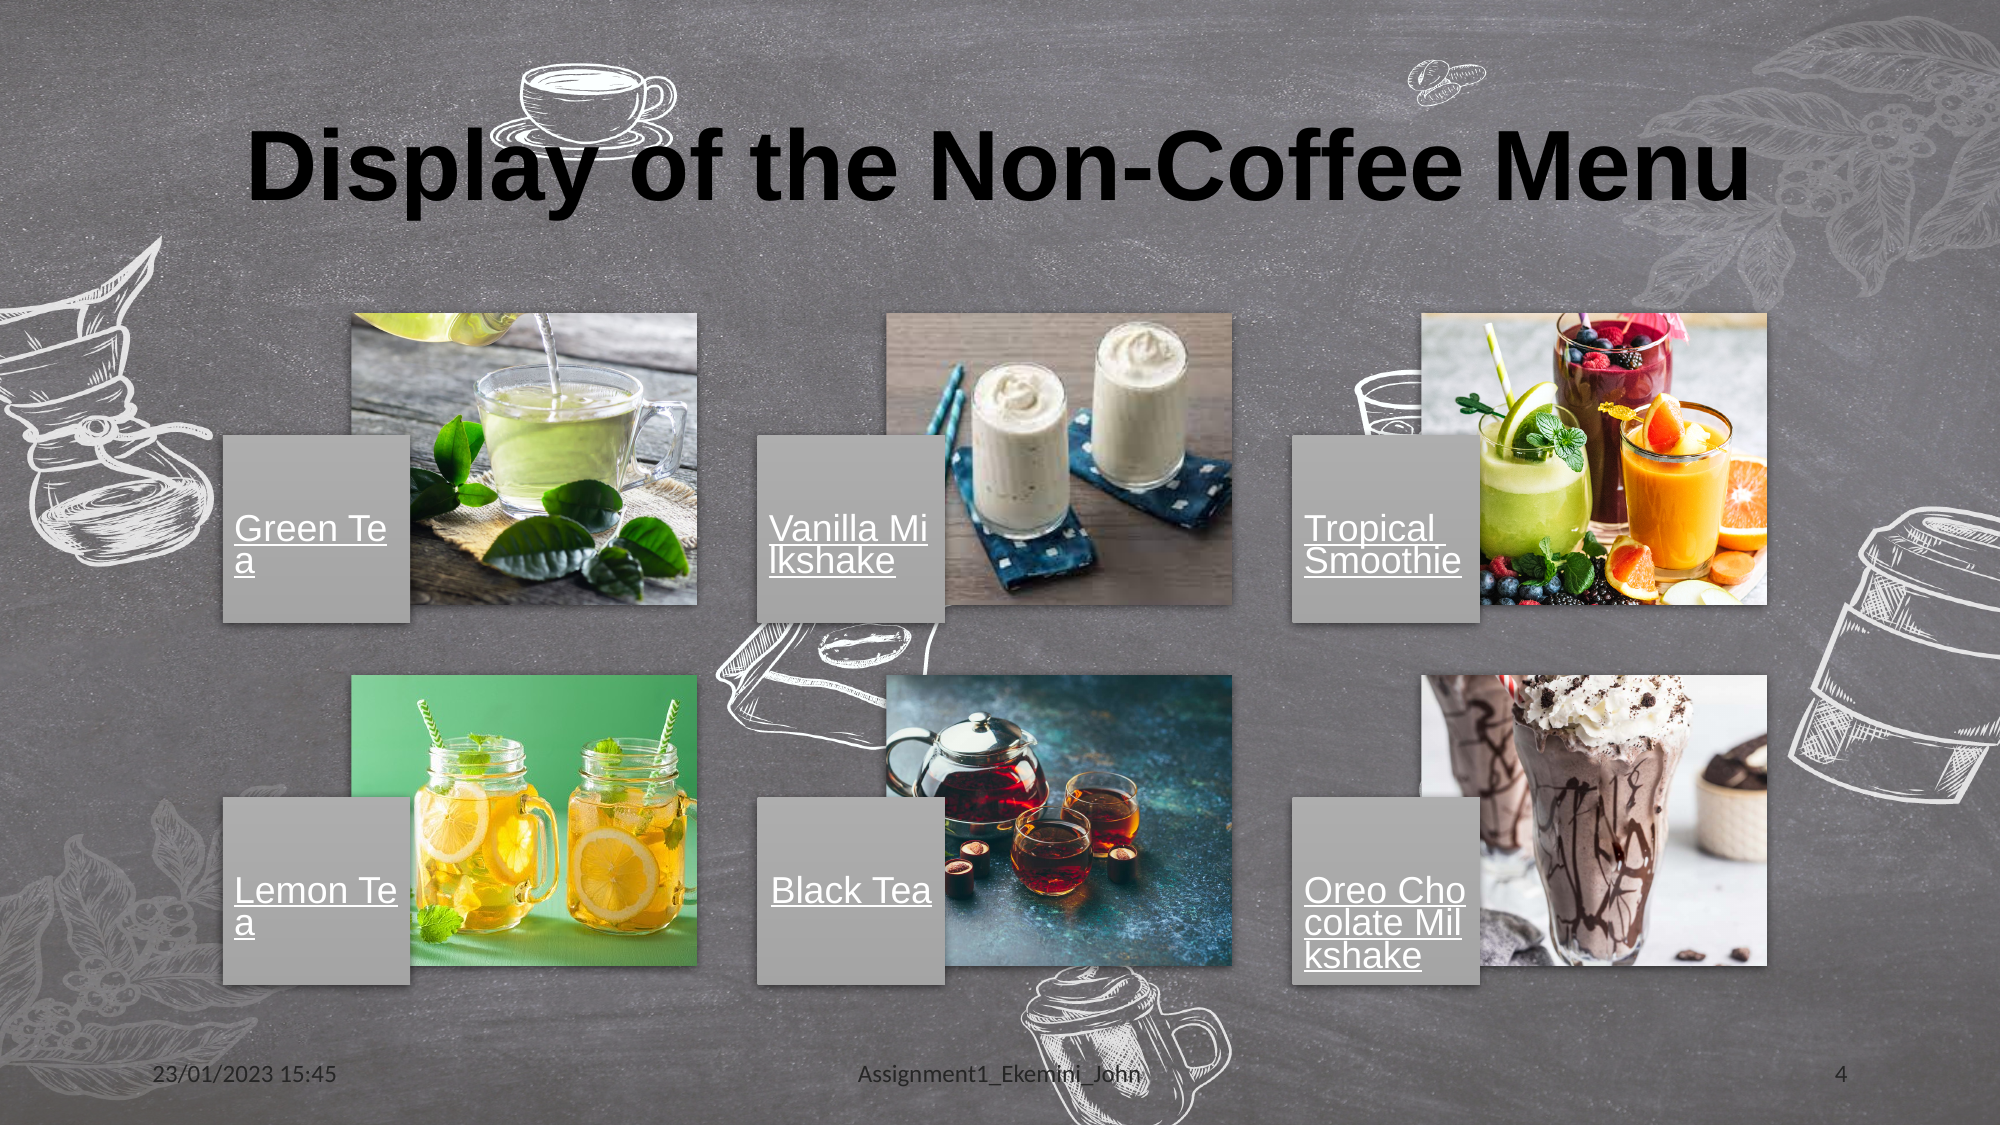

# Display of the Non-Coffee Menu
Green Tea
Vanilla Milkshake
Tropical Smoothie
Lemon Tea
Black Tea
Oreo Chocolate Milkshake
23/01/2023 15:45
Assignment1_Ekemini_John
4